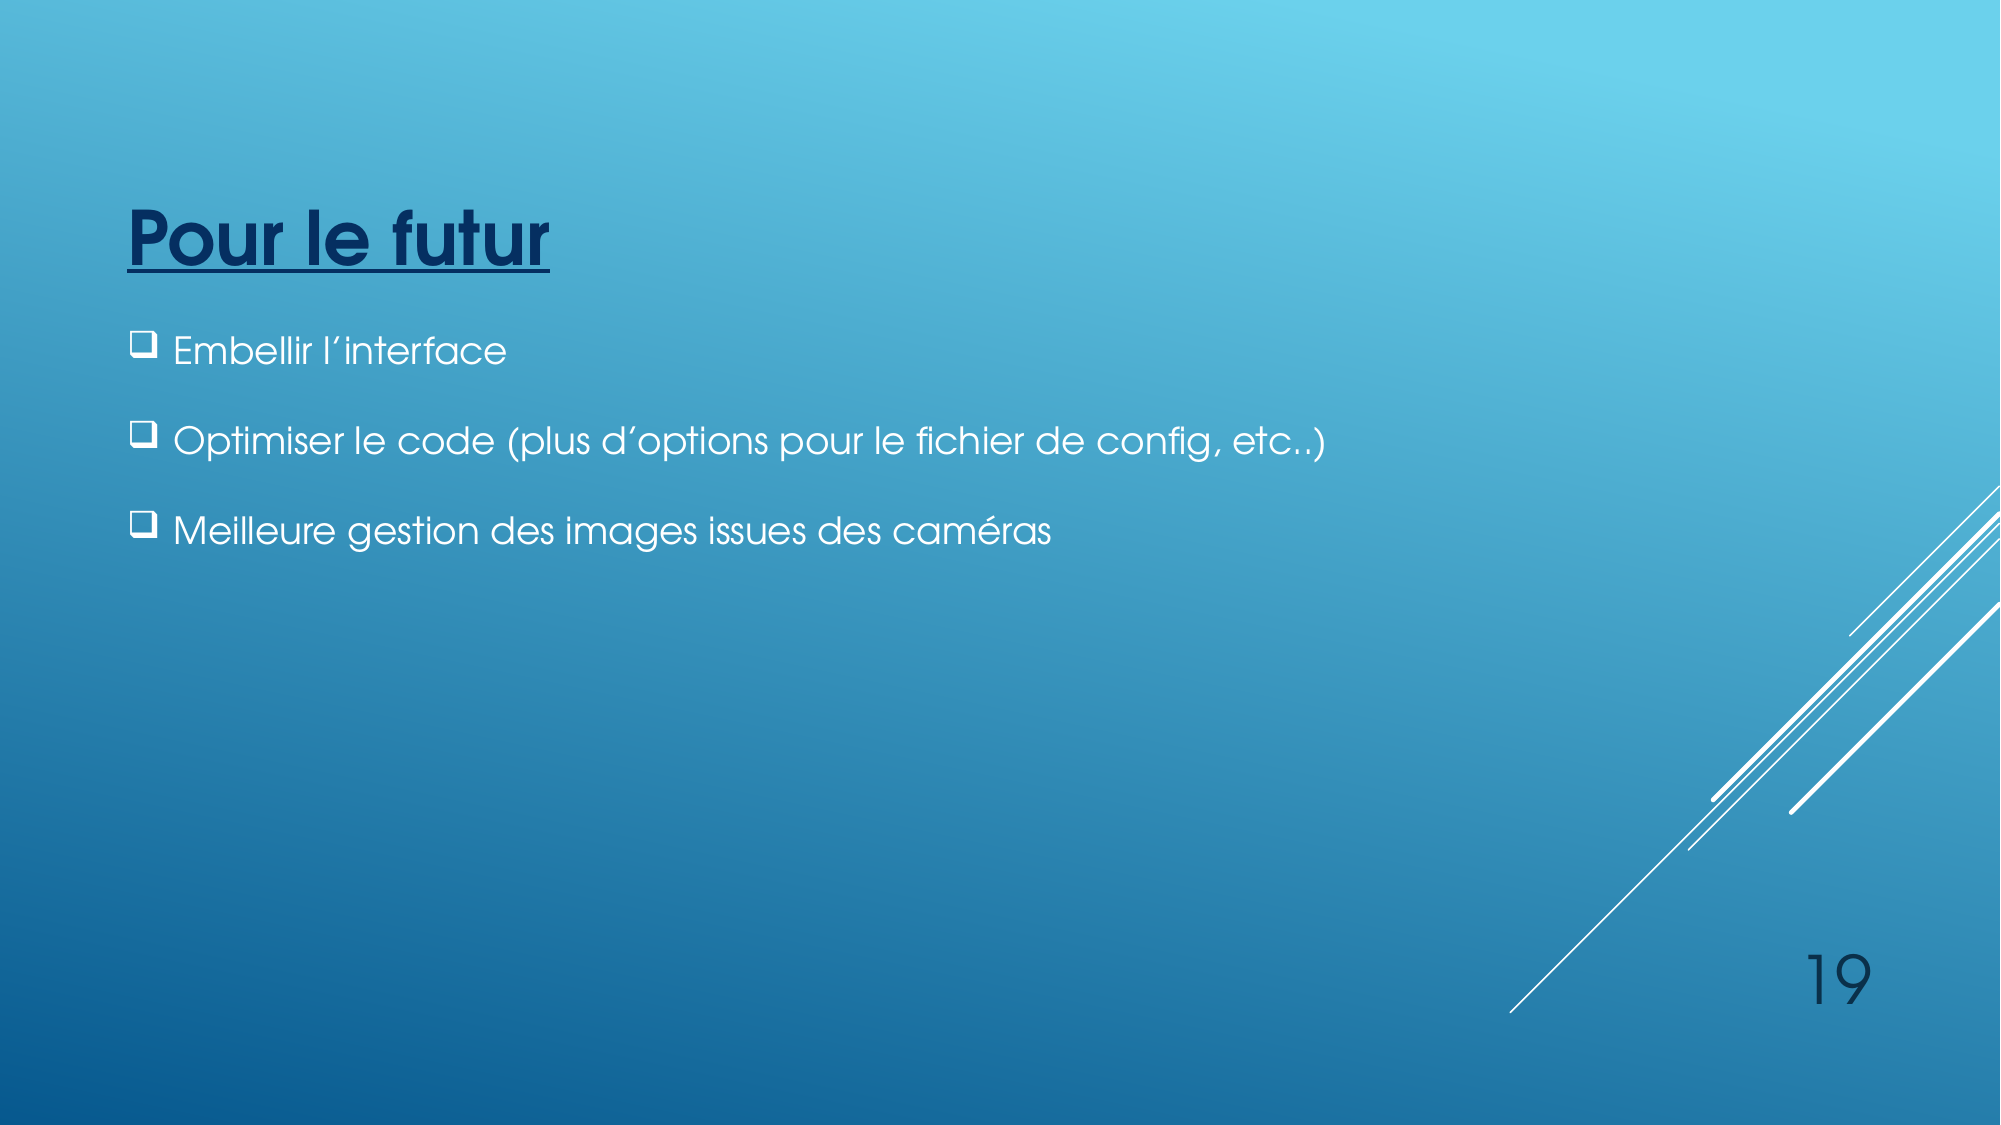

# Pour le futur
Embellir l’interface

Optimiser le code (plus d’options pour le fichier de config, etc..)

Meilleure gestion des images issues des caméras

19